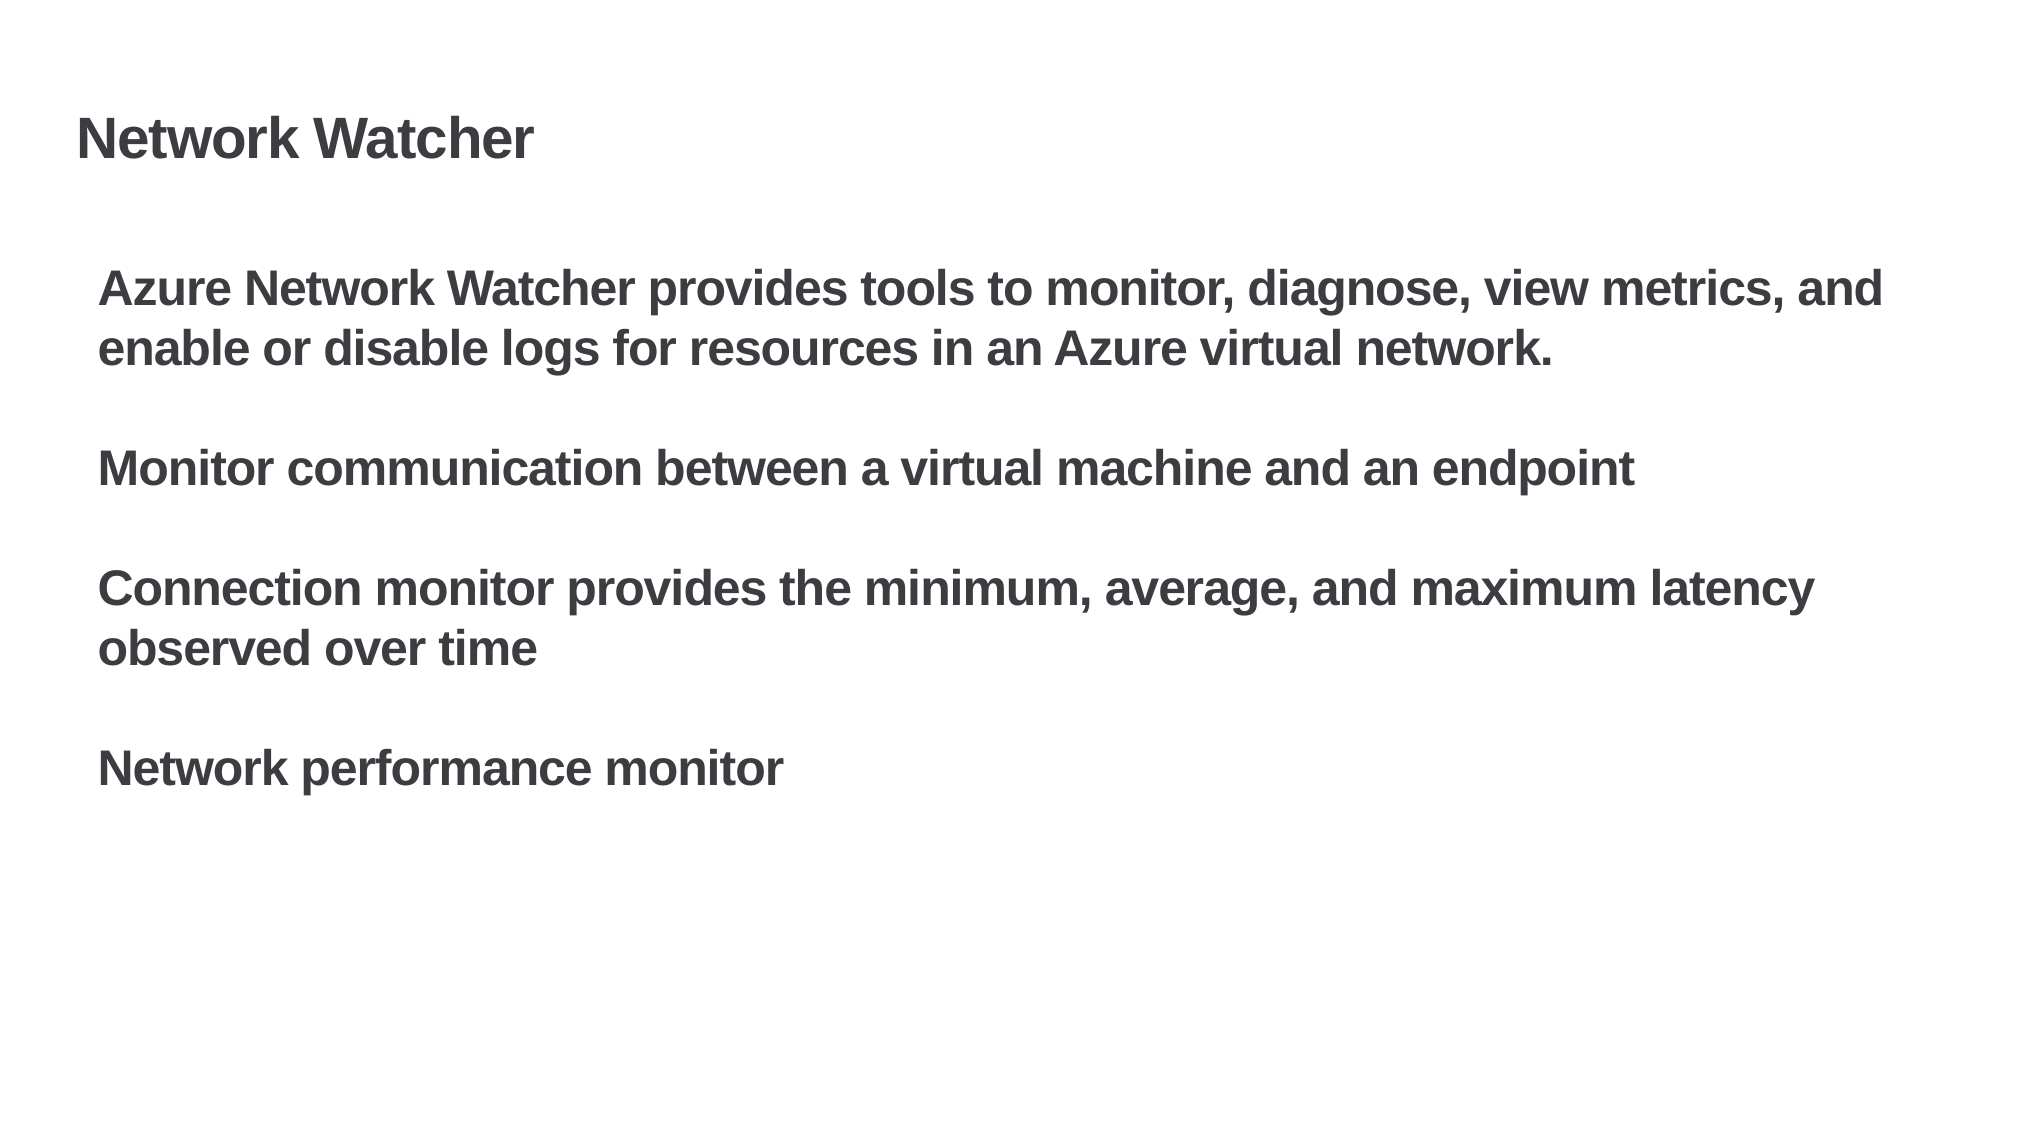

# Network Watcher
Azure Network Watcher provides tools to monitor, diagnose, view metrics, and enable or disable logs for resources in an Azure virtual network.

Monitor communication between a virtual machine and an endpoint

Connection monitor provides the minimum, average, and maximum latency observed over time

Network performance monitor